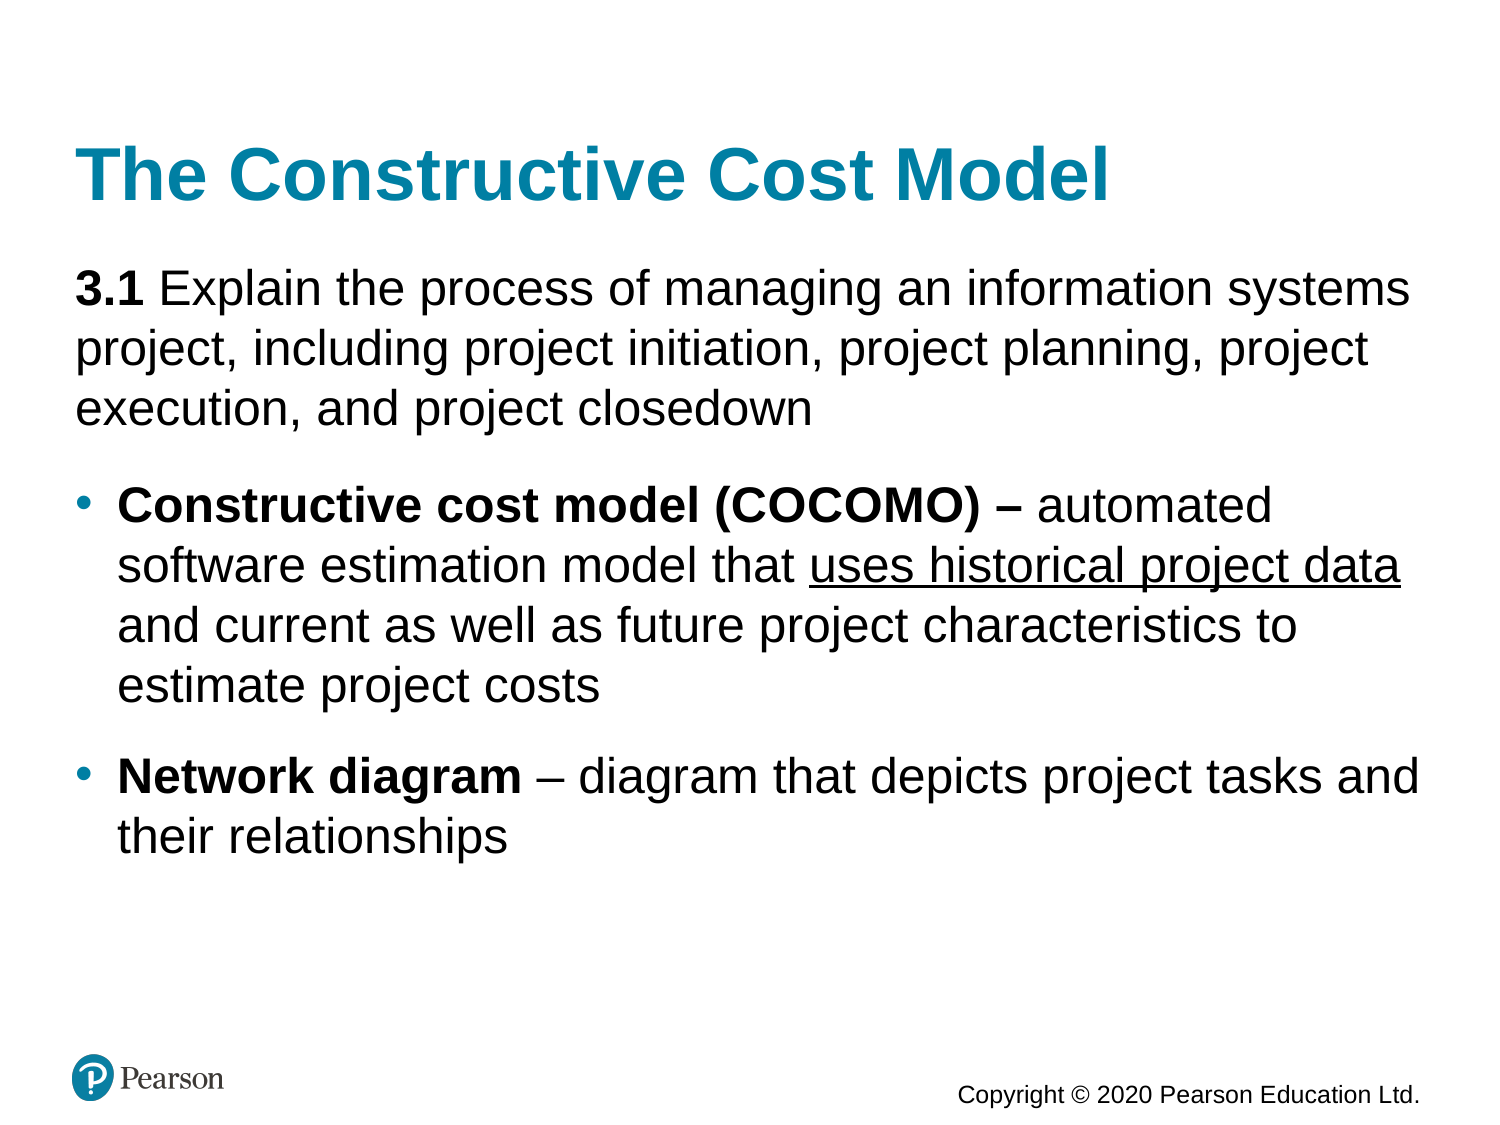

# The Constructive Cost Model
3.1 Explain the process of managing an information systems project, including project initiation, project planning, project execution, and project closedown
Constructive cost model (C O C O M O) – automated software estimation model that uses historical project data and current as well as future project characteristics to estimate project costs
Network diagram – diagram that depicts project tasks and their relationships